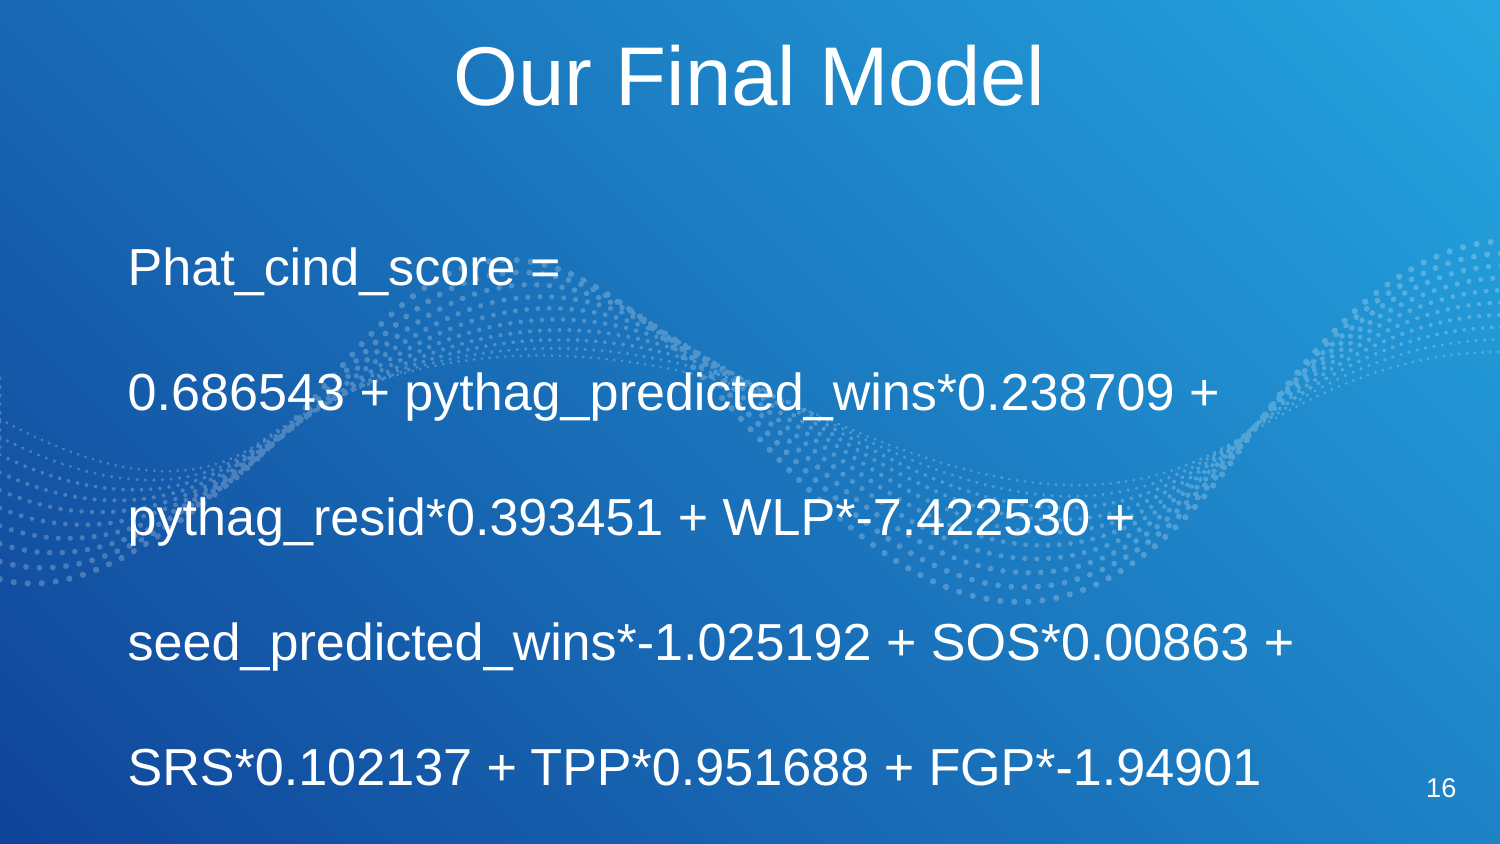

Our Final Model
Phat_cind_score =
0.686543 + pythag_predicted_wins*0.238709 +
pythag_resid*0.393451 + WLP*-7.422530 +
seed_predicted_wins*-1.025192 + SOS*0.00863 +
SRS*0.102137 + TPP*0.951688 + FGP*-1.94901
16